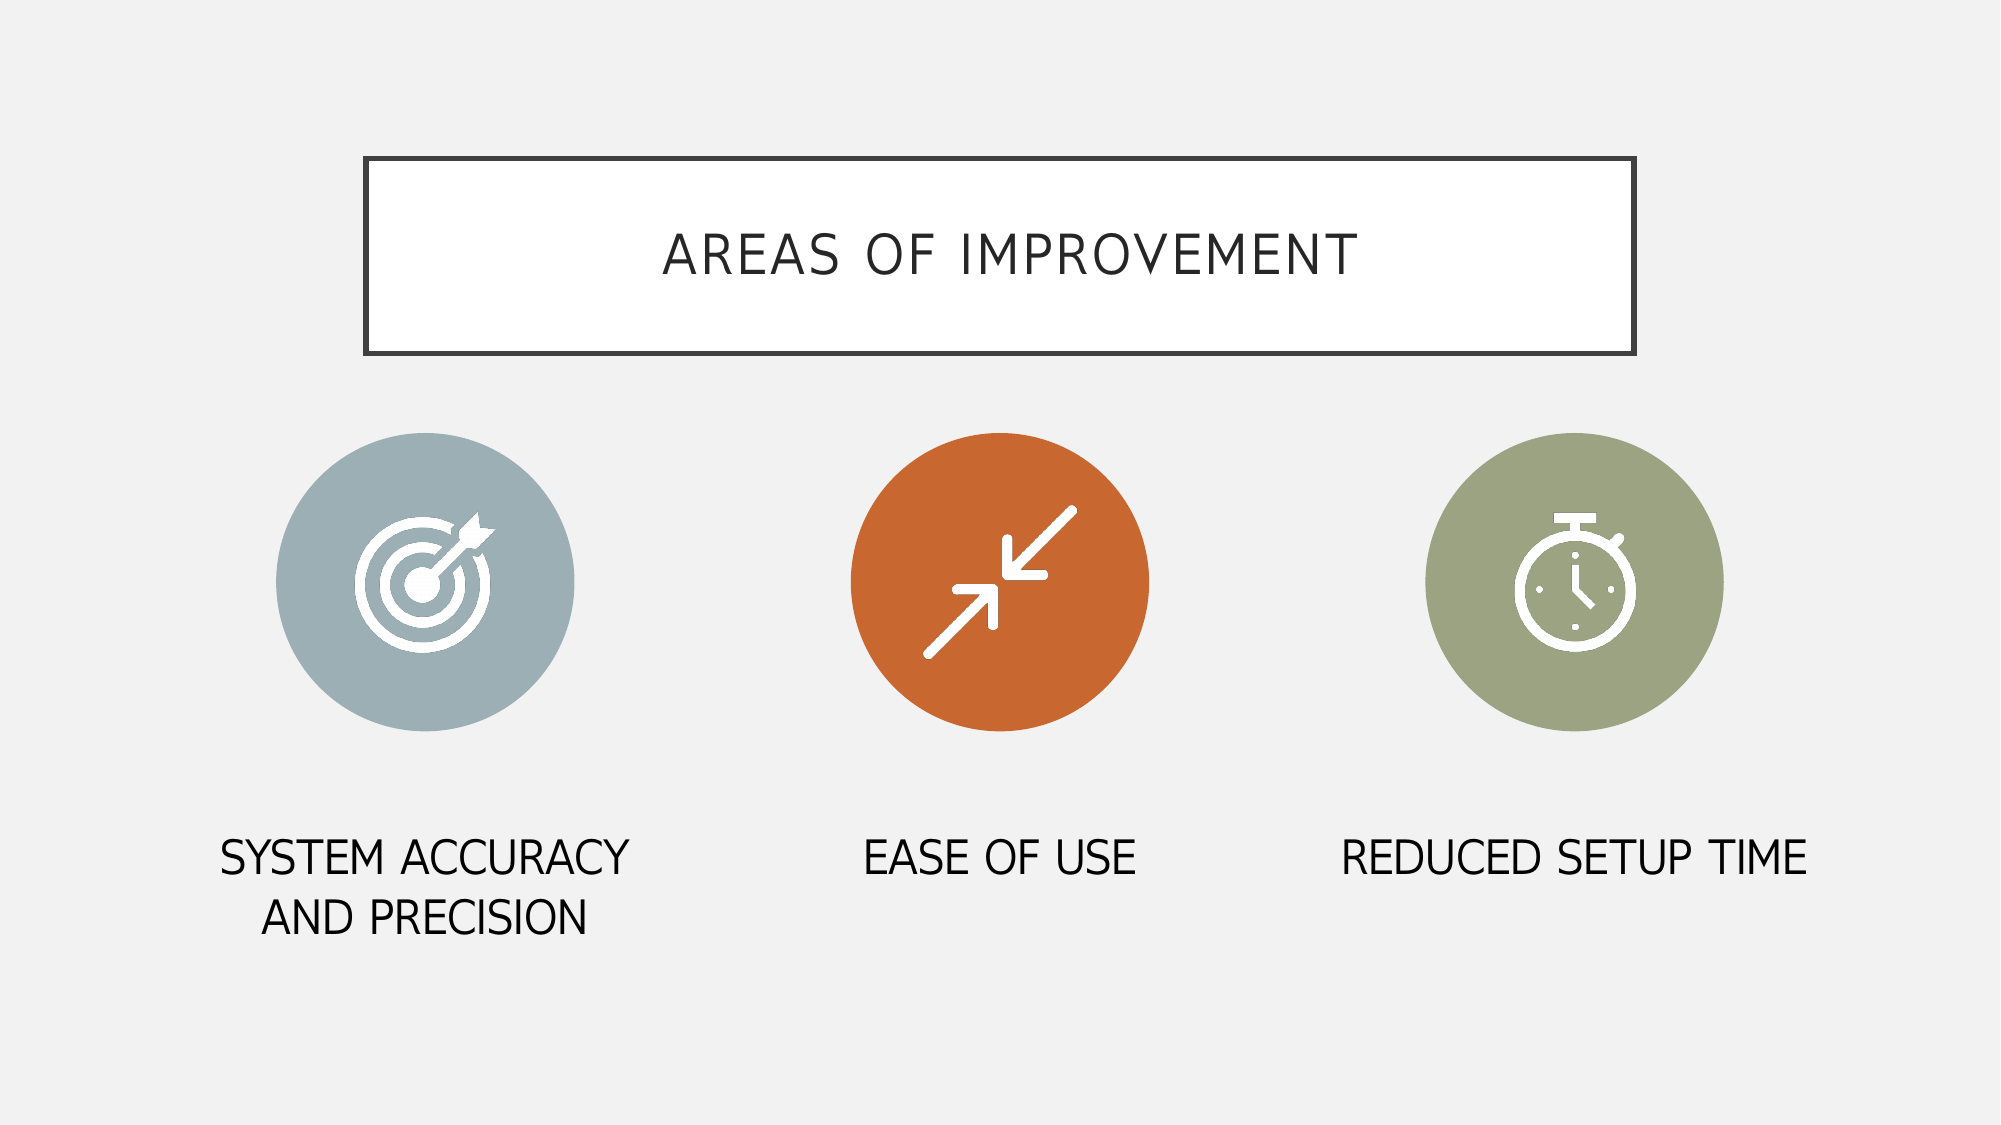

# Areas of improvement
System accuracy and precision
Ease of use
Reduced setup time